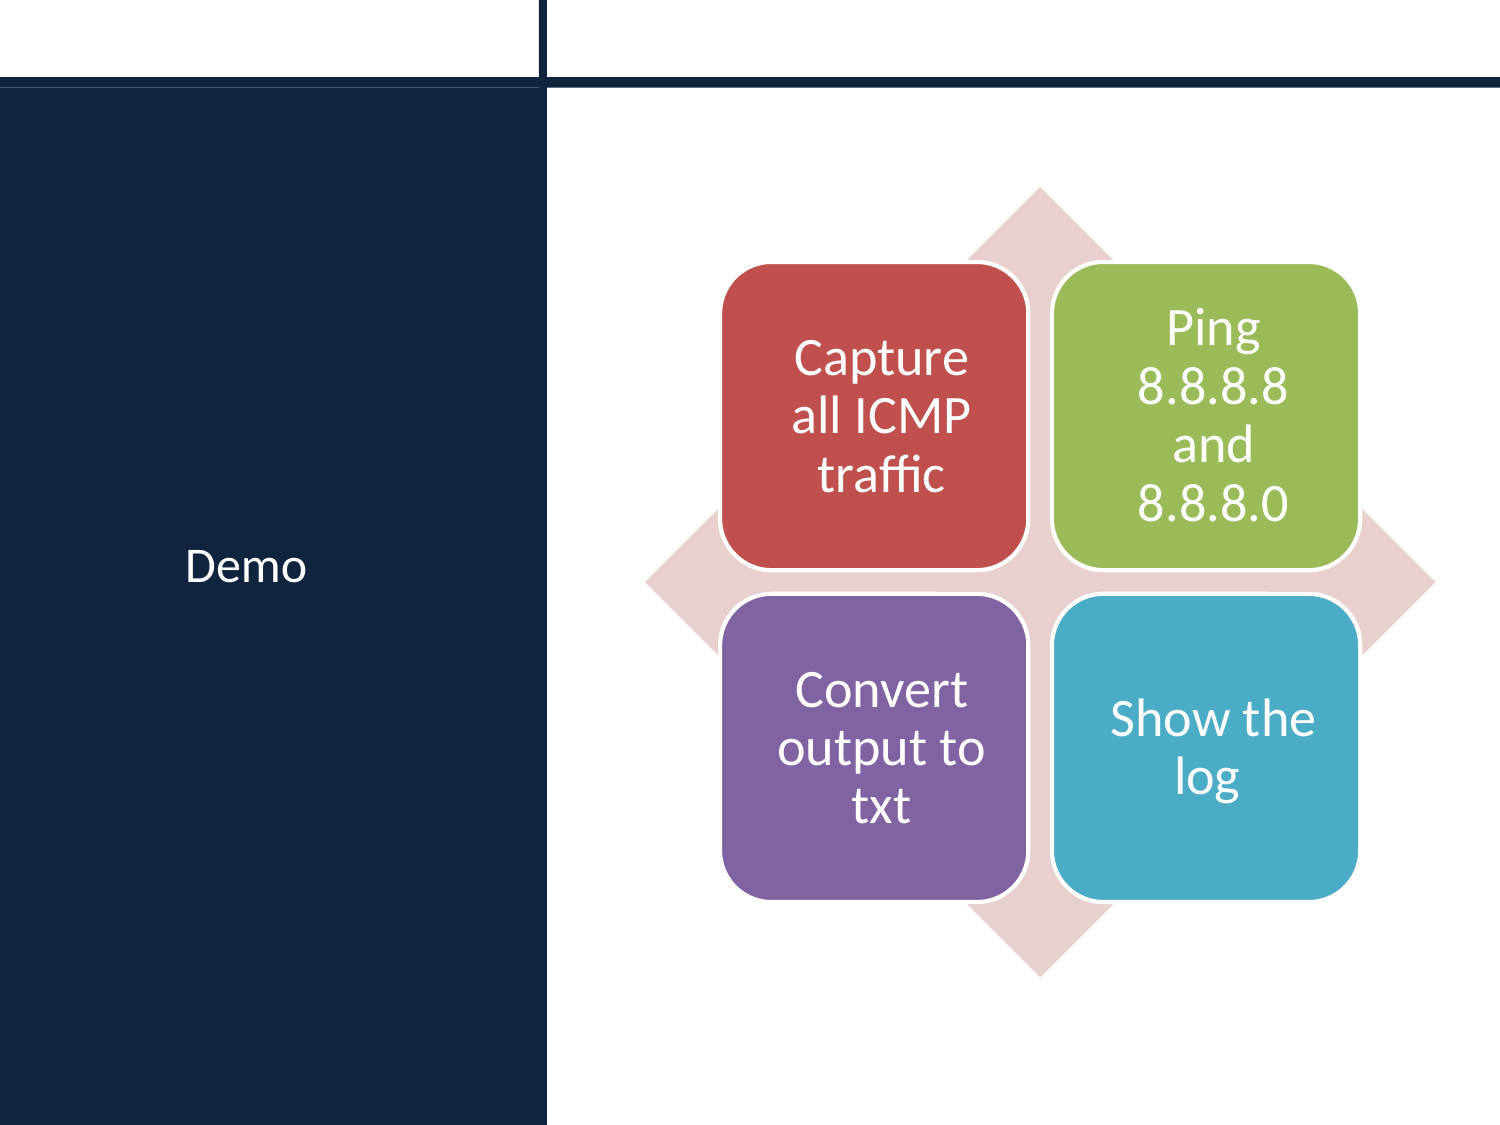

# Demo
Capture all ICMP traffic
Ping 8.8.8.8 and 8.8.8.0
Convert output to txt
Show the log